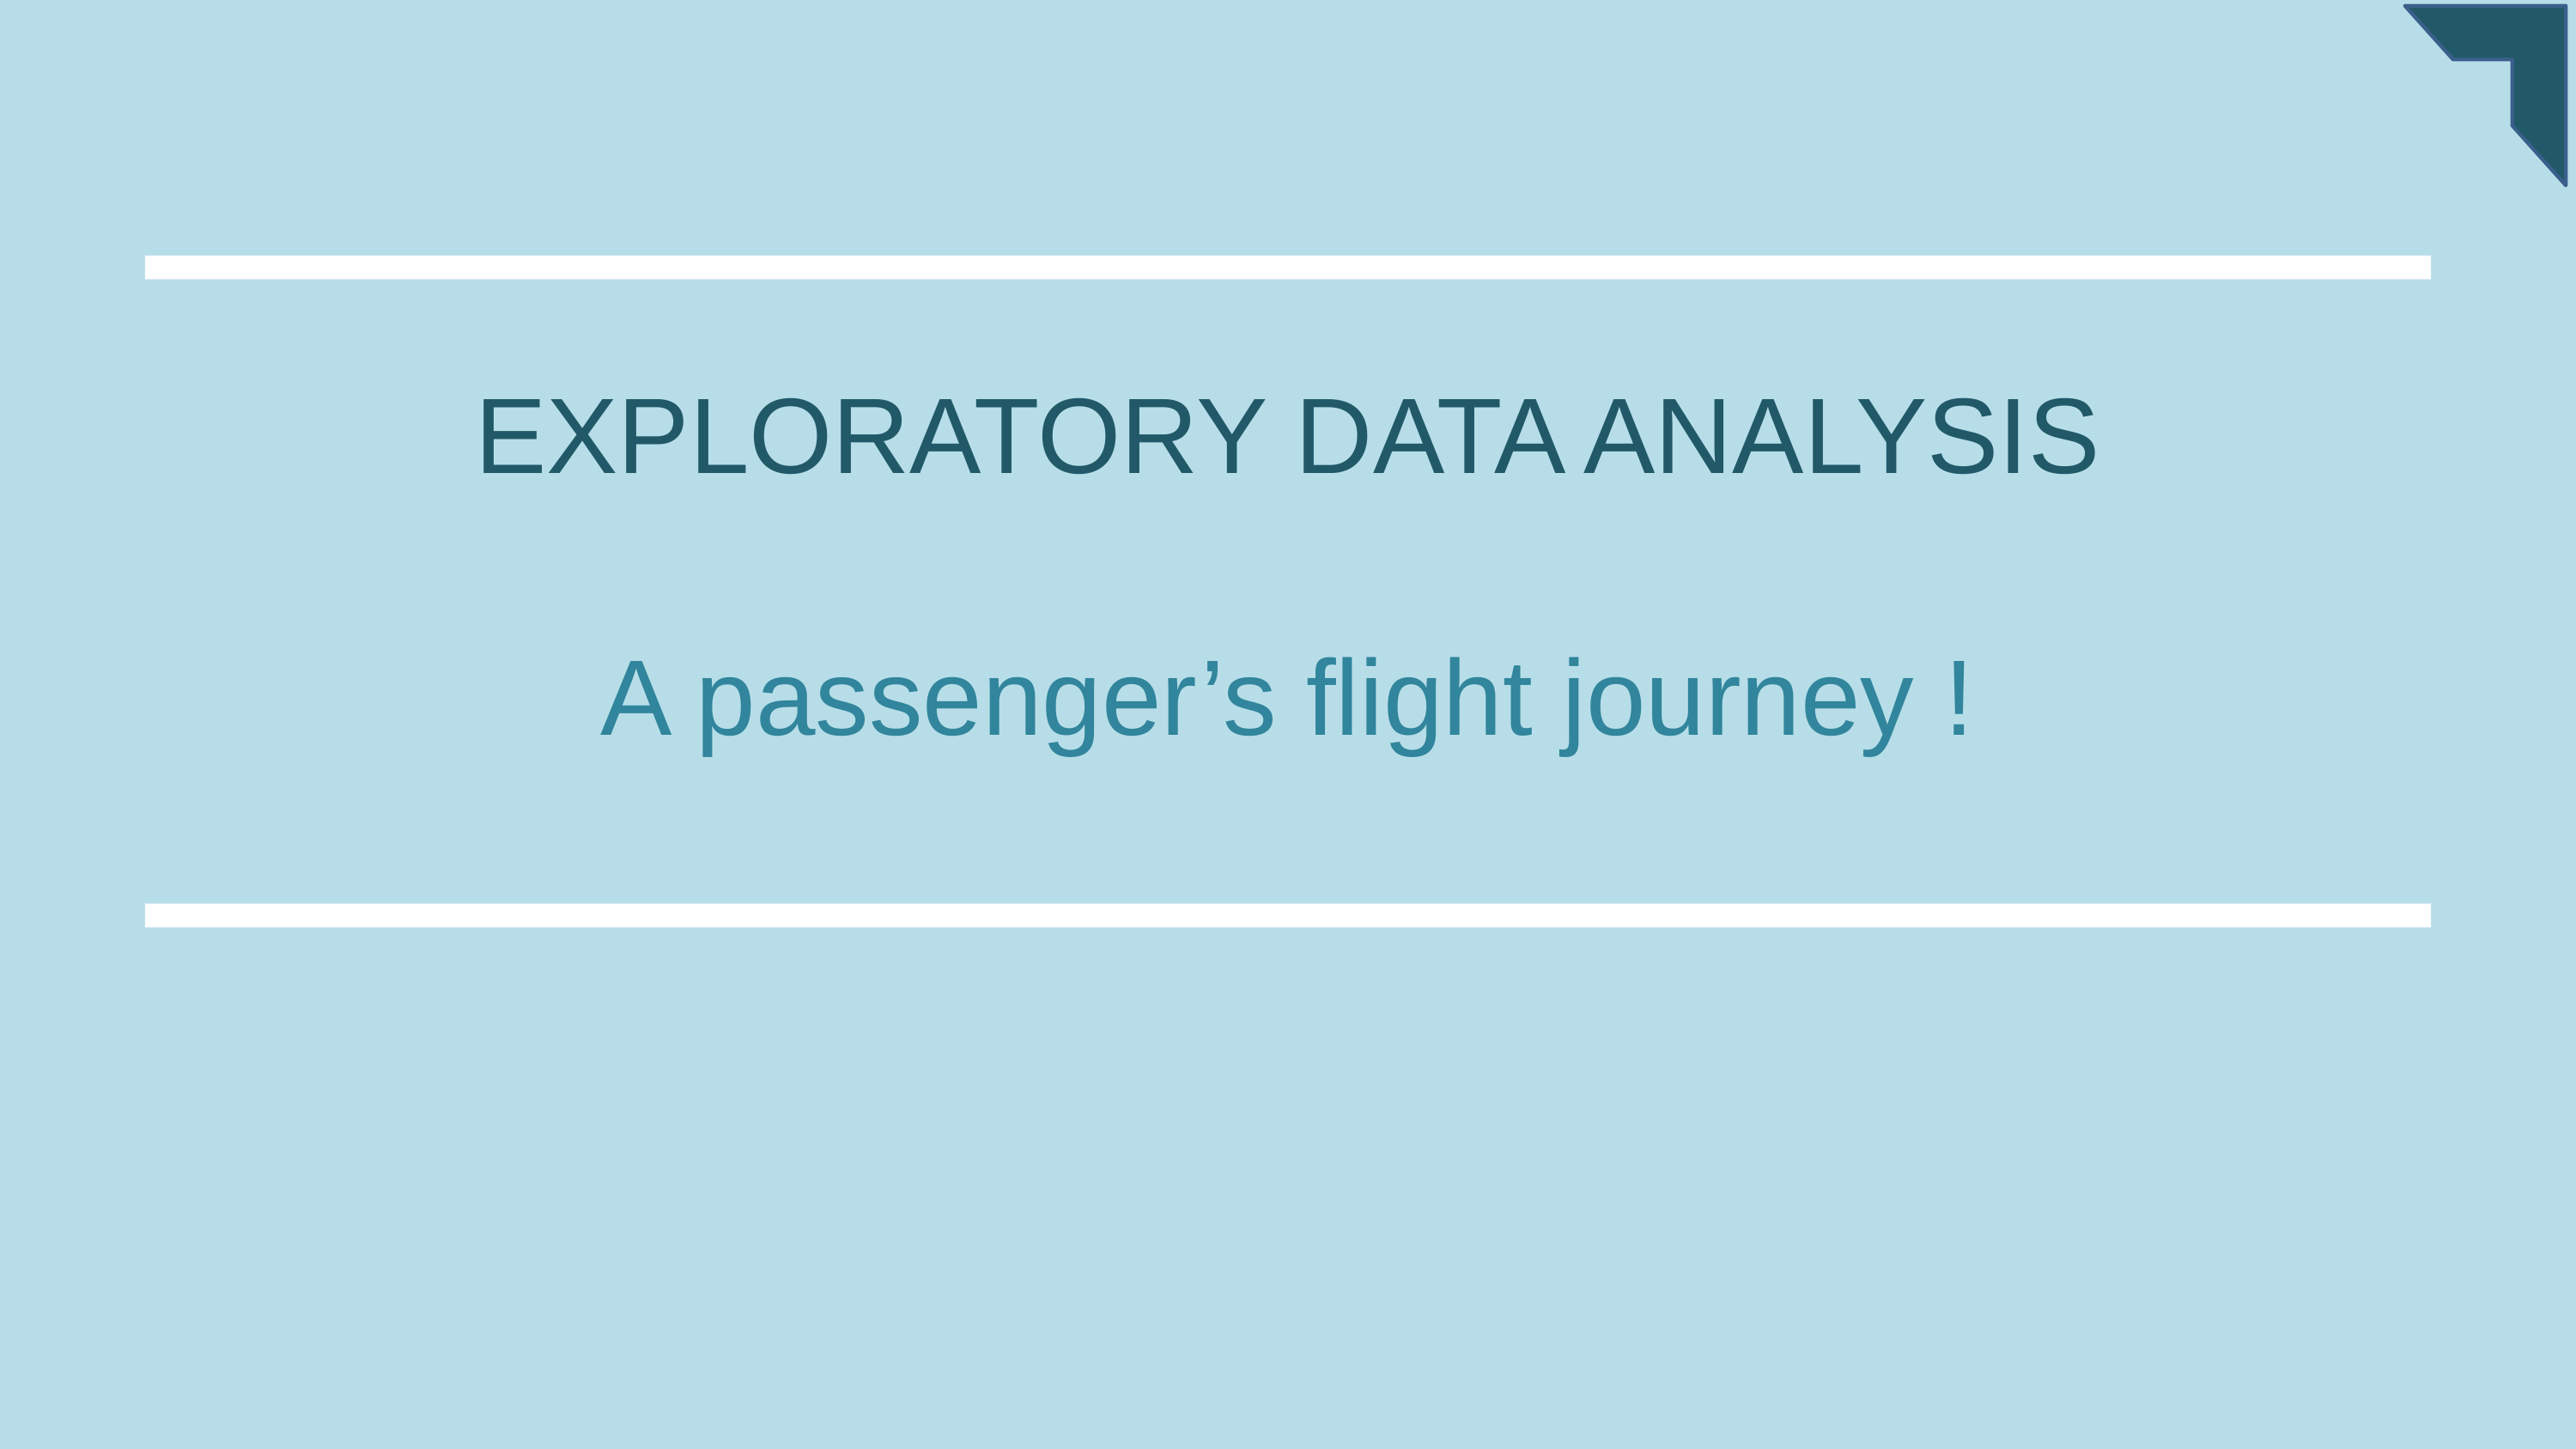

EXPLORATORY DATA ANALYSIS

A passenger’s flight journey !